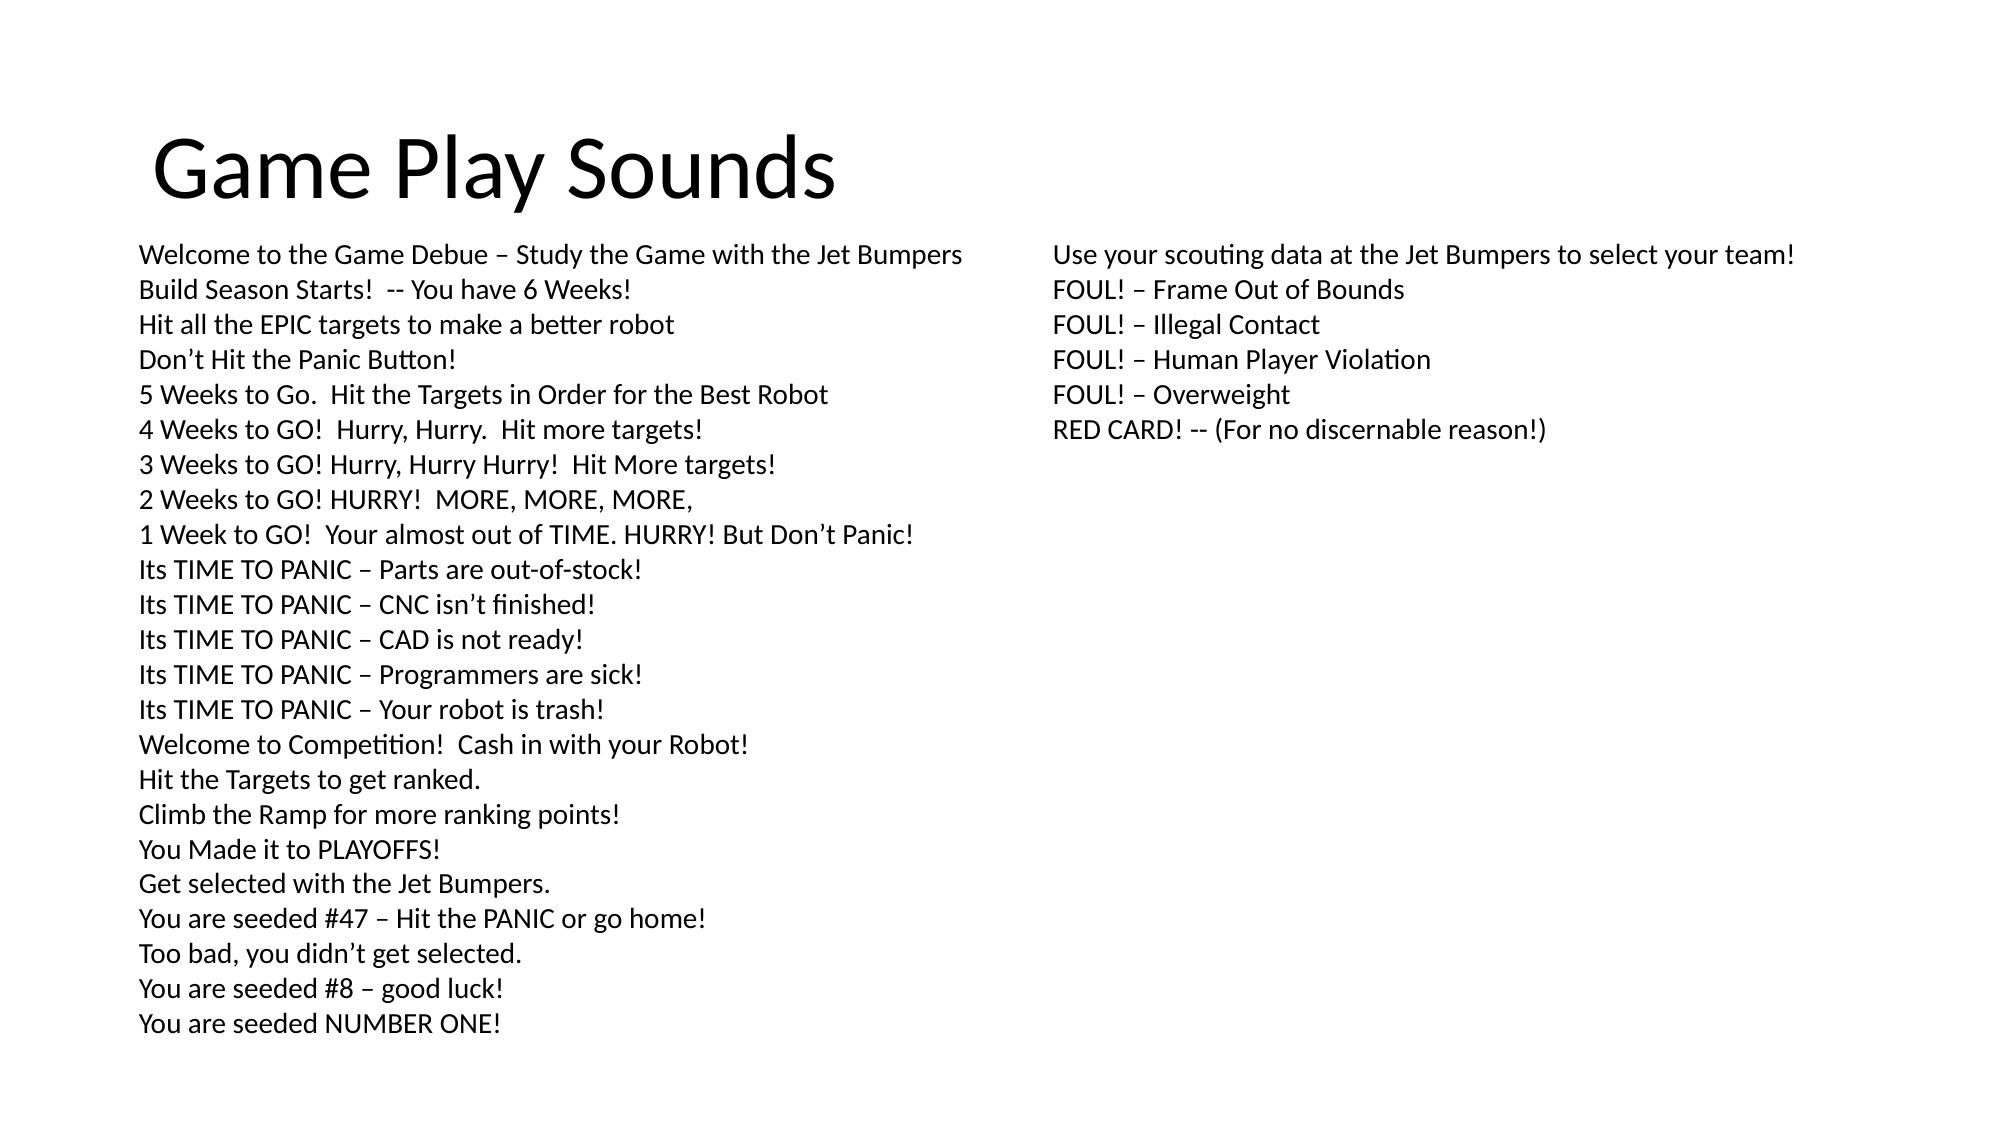

# Game Play Sounds
Use your scouting data at the Jet Bumpers to select your team!
FOUL! – Frame Out of Bounds
FOUL! – Illegal Contact
FOUL! – Human Player Violation
FOUL! – Overweight
RED CARD! -- (For no discernable reason!)

Welcome to the Game Debue – Study the Game with the Jet Bumpers
Build Season Starts!  -- You have 6 Weeks!
Hit all the EPIC targets to make a better robot
Don’t Hit the Panic Button!
5 Weeks to Go.  Hit the Targets in Order for the Best Robot
4 Weeks to GO!  Hurry, Hurry.  Hit more targets!
3 Weeks to GO! Hurry, Hurry Hurry!  Hit More targets!
2 Weeks to GO! HURRY!  MORE, MORE, MORE,
1 Week to GO!  Your almost out of TIME. HURRY! But Don’t Panic!
Its TIME TO PANIC – Parts are out-of-stock!
Its TIME TO PANIC – CNC isn’t finished!
Its TIME TO PANIC – CAD is not ready!
Its TIME TO PANIC – Programmers are sick!
Its TIME TO PANIC – Your robot is trash!
Welcome to Competition!  Cash in with your Robot!
Hit the Targets to get ranked.
Climb the Ramp for more ranking points!
You Made it to PLAYOFFS!
Get selected with the Jet Bumpers.
You are seeded #47 – Hit the PANIC or go home!
Too bad, you didn’t get selected.
You are seeded #8 – good luck!
You are seeded NUMBER ONE!